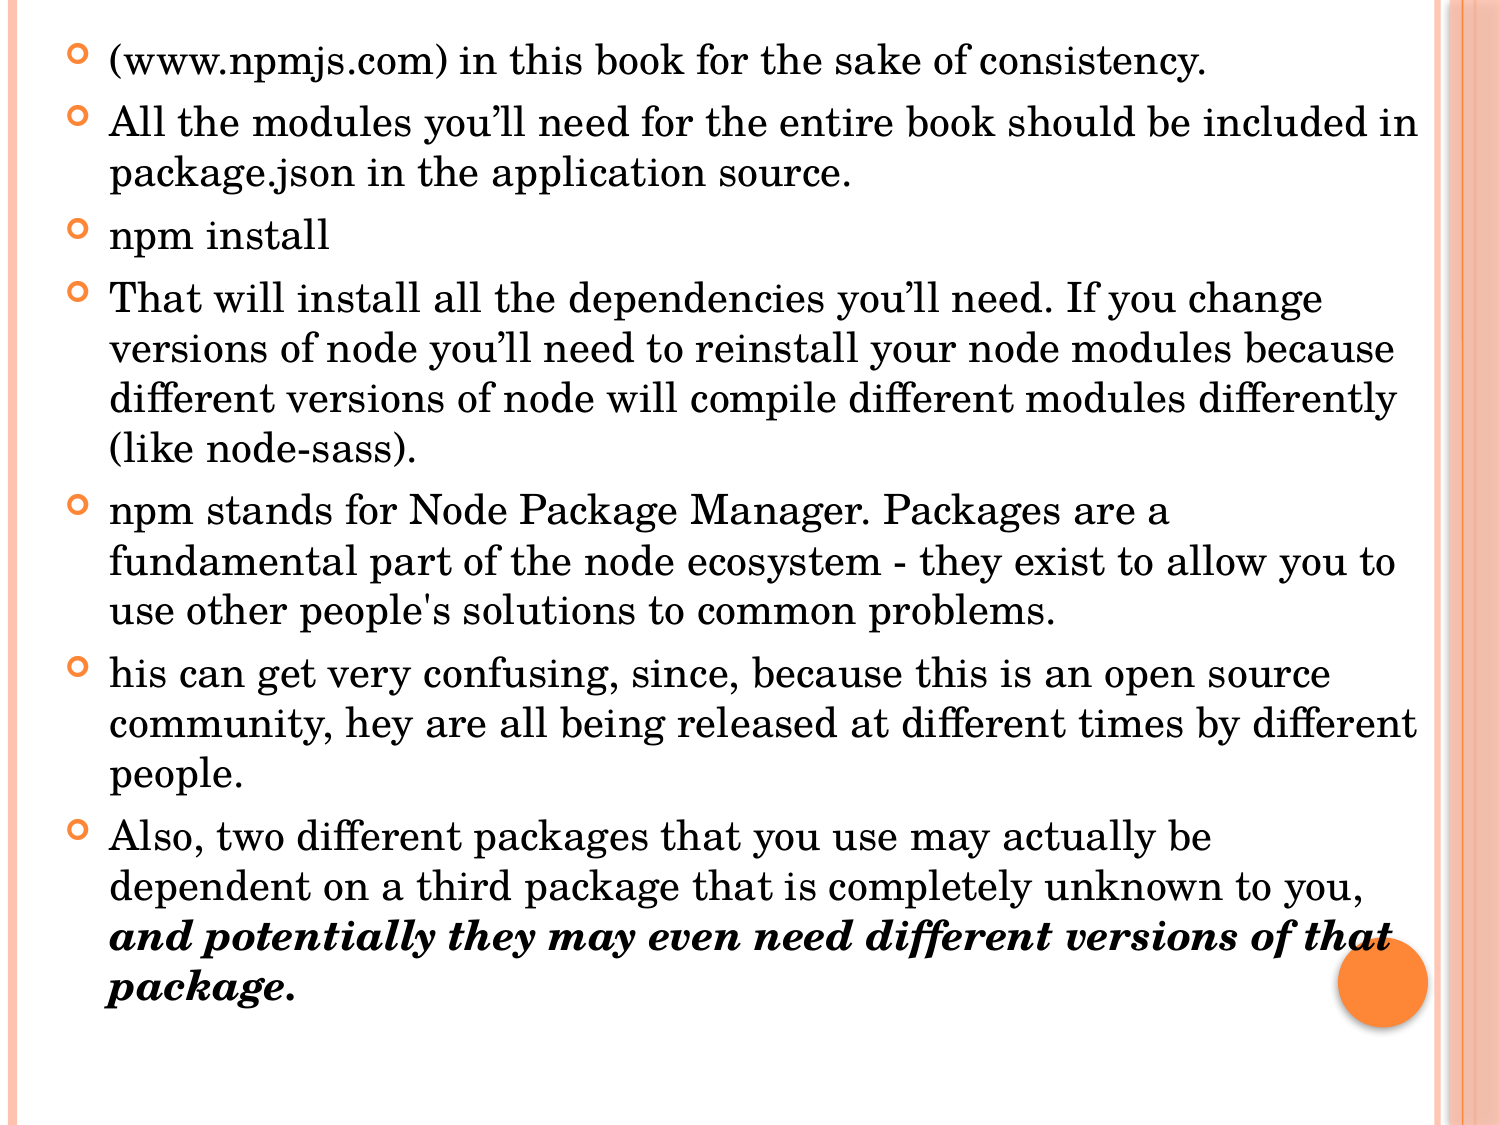

(www.npmjs.com) in this book for the sake of consistency.
All the modules you’ll need for the entire book should be included in package.json in the application source.
npm install
That will install all the dependencies you’ll need. If you change versions of node you’ll need to reinstall your node modules because different versions of node will compile different modules differently (like node-sass).
npm stands for Node Package Manager. Packages are a fundamental part of the node ecosystem - they exist to allow you to use other people's solutions to common problems.
his can get very confusing, since, because this is an open source community, hey are all being released at different times by different people.
Also, two different packages that you use may actually be dependent on a third package that is completely unknown to you, and potentially they may even need different versions of that package.